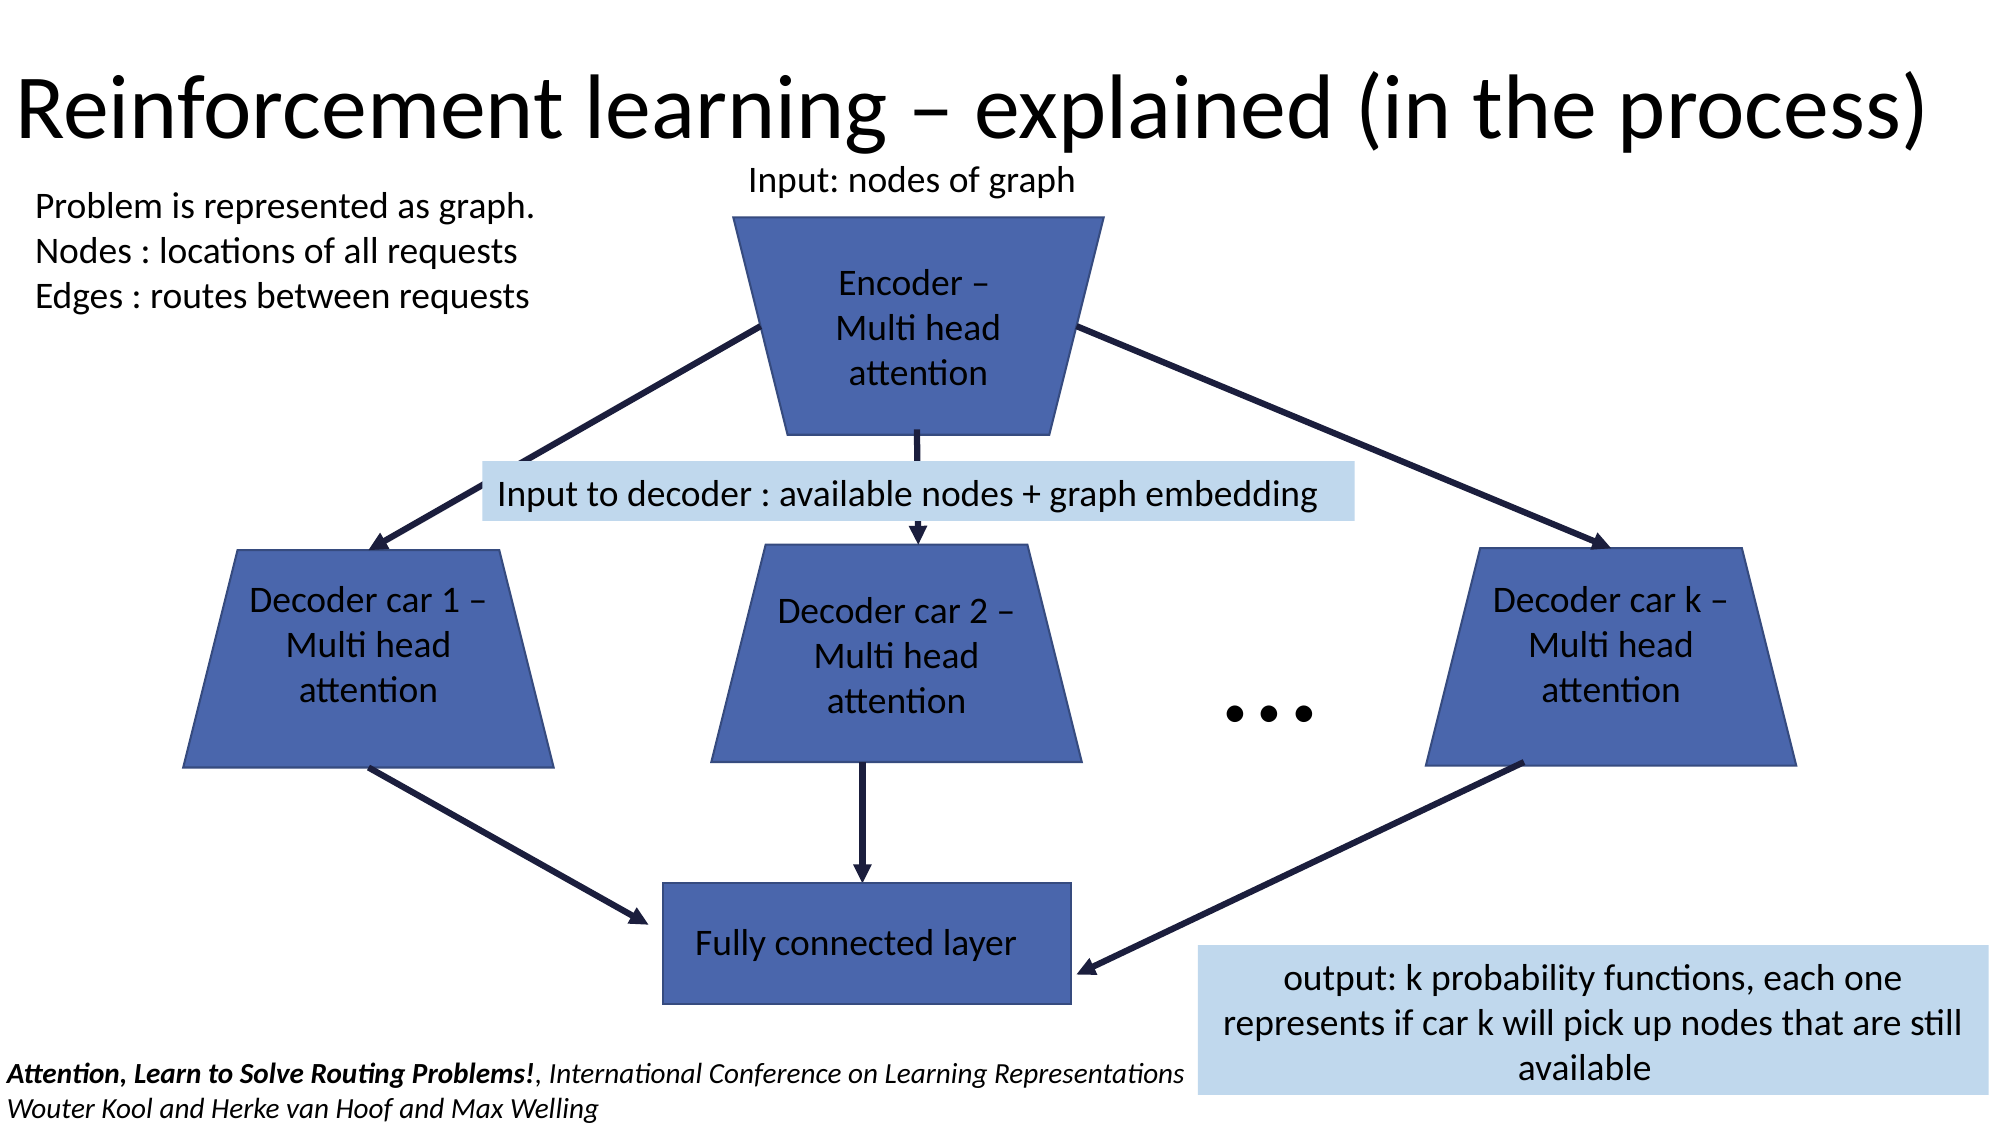

# Reinforcement learning – explained (in the process)
Input: nodes of graph
Problem is represented as graph.
Nodes : locations of all requests
Edges : routes between requests

Encoder –
Multi head attention
Input to decoder : available nodes + graph embedding

Decoder car 1 –
Multi head attention
Decoder car k –
Multi head attention
…
Decoder car 2 –
Multi head attention

Fully connected layer
output: k probability functions, each one represents if car k will pick up nodes that are still available
Attention, Learn to Solve Routing Problems!, International Conference on Learning Representations
Wouter Kool and Herke van Hoof and Max Welling